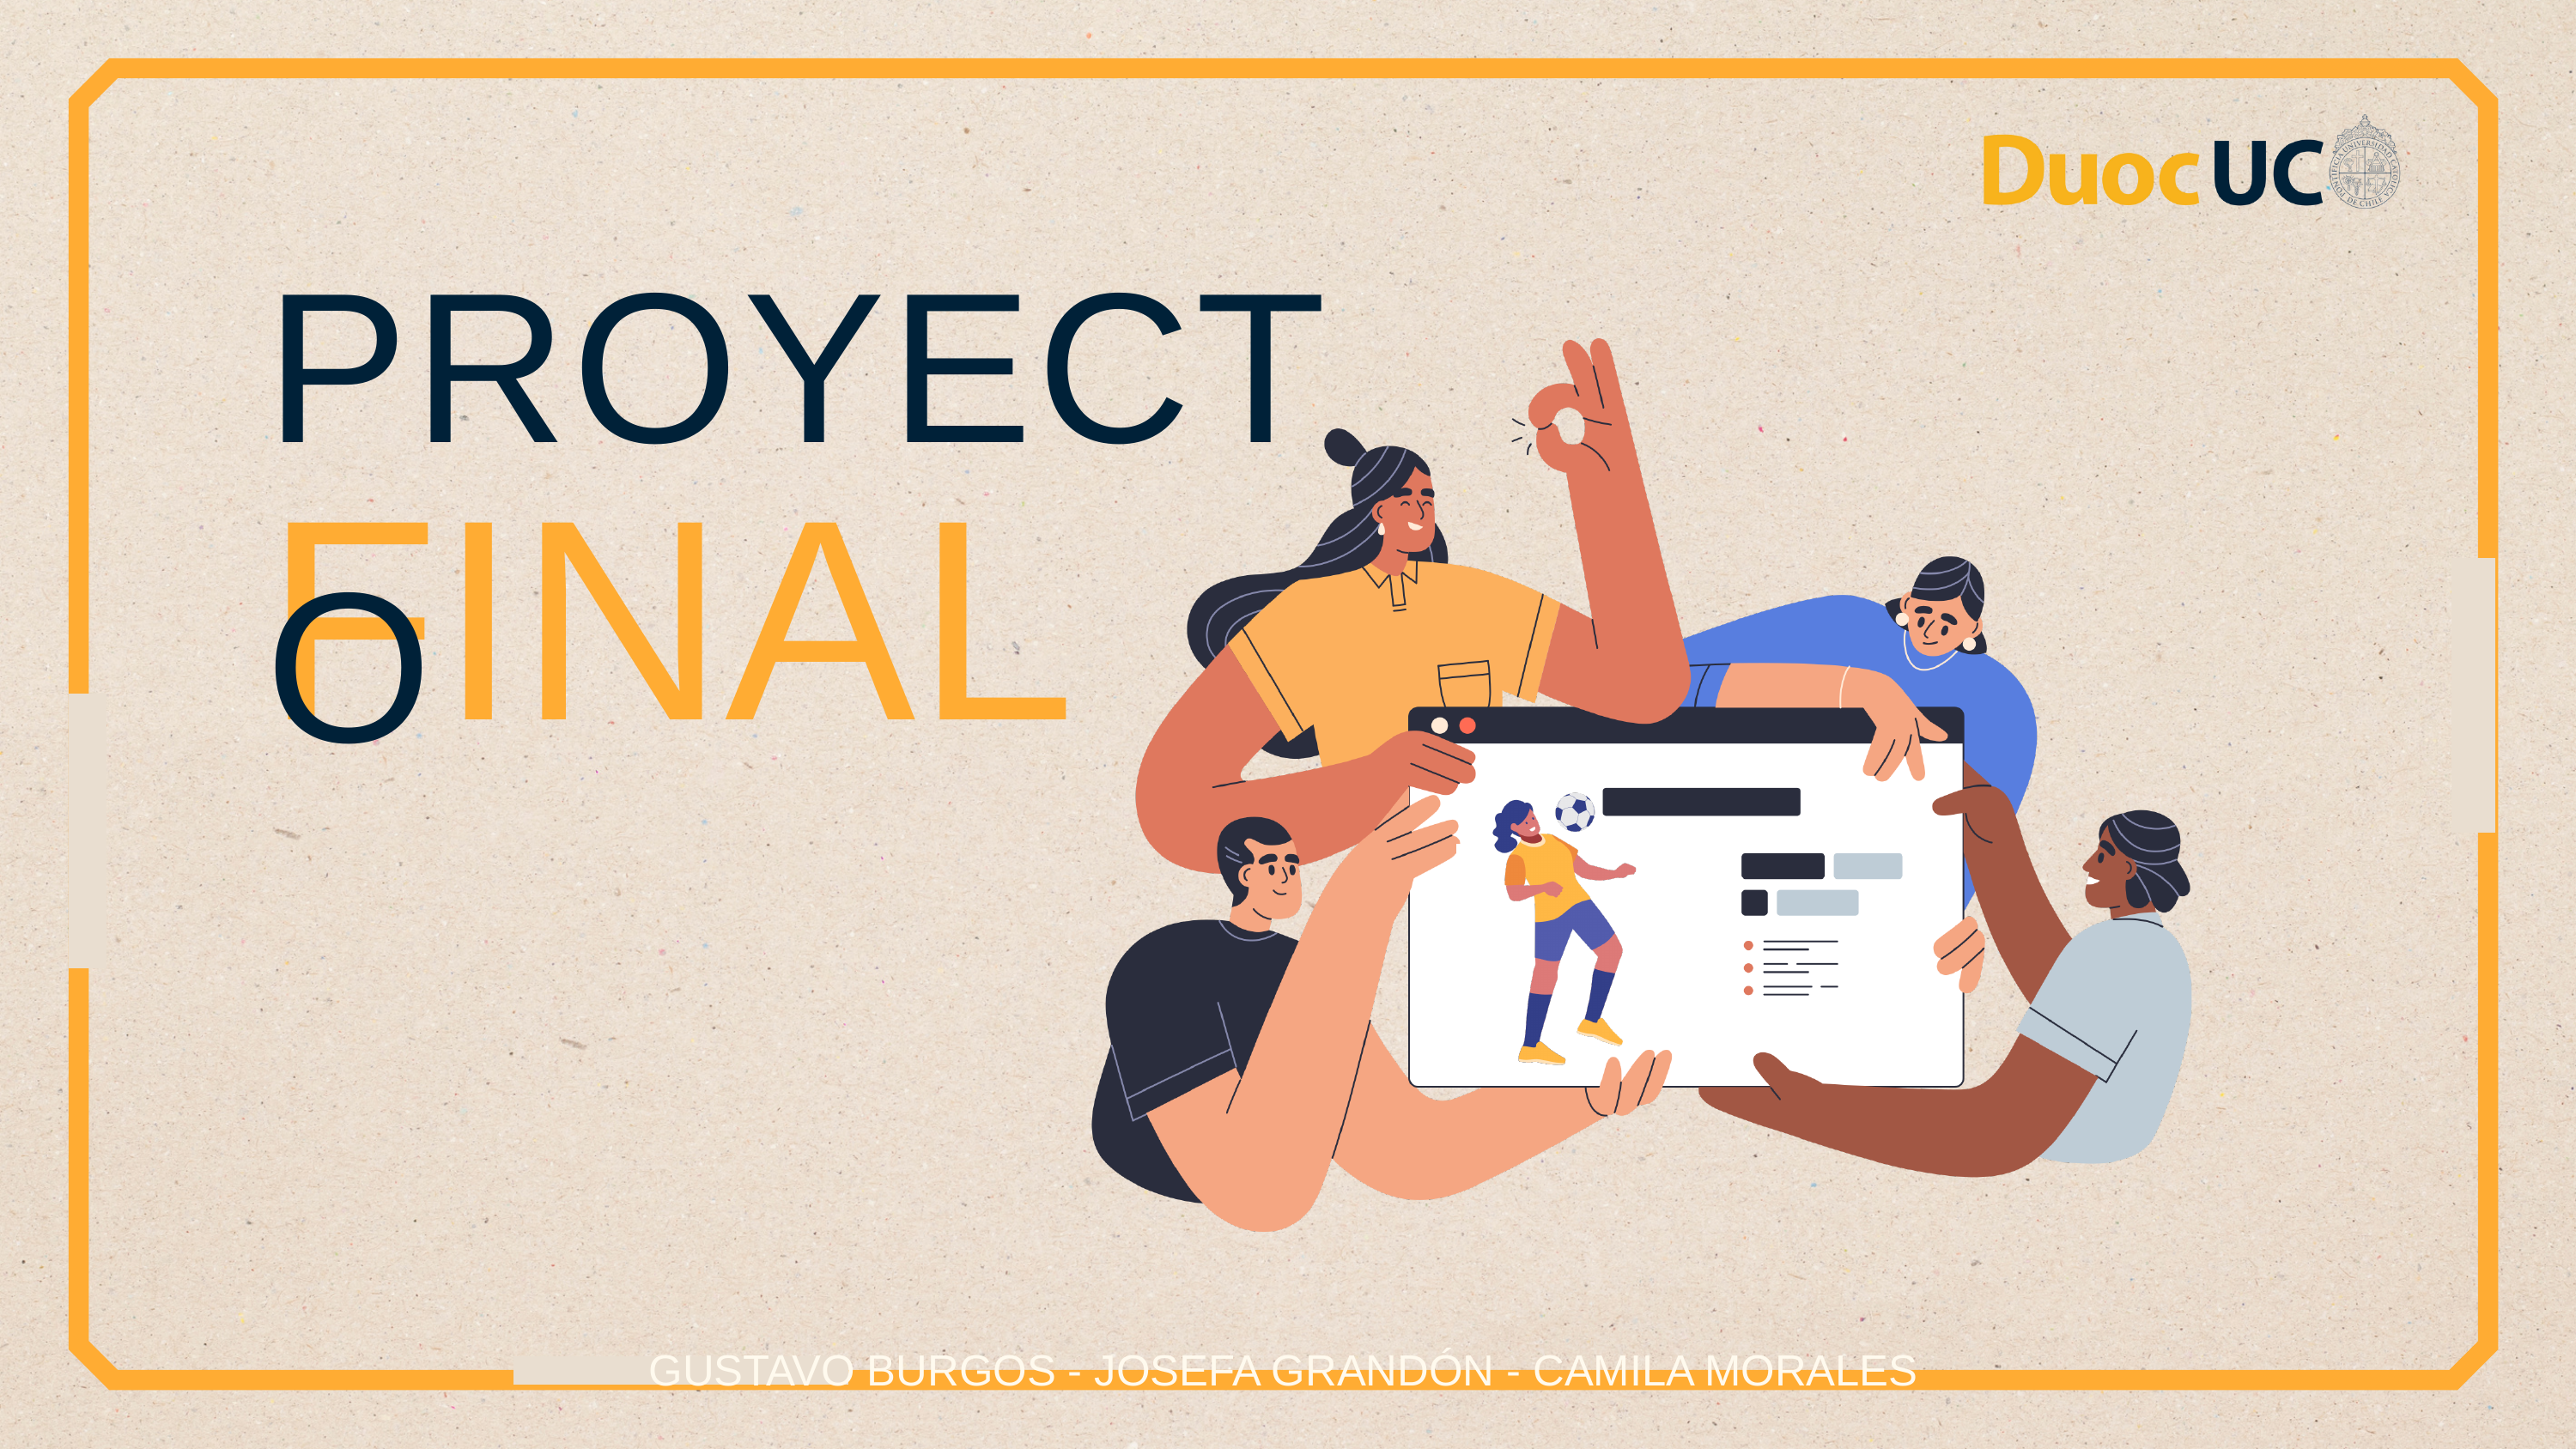

PROYECTO
FINAL

GUSTAVO BURGOS - JOSEFA GRANDÓN - CAMILA MORALES